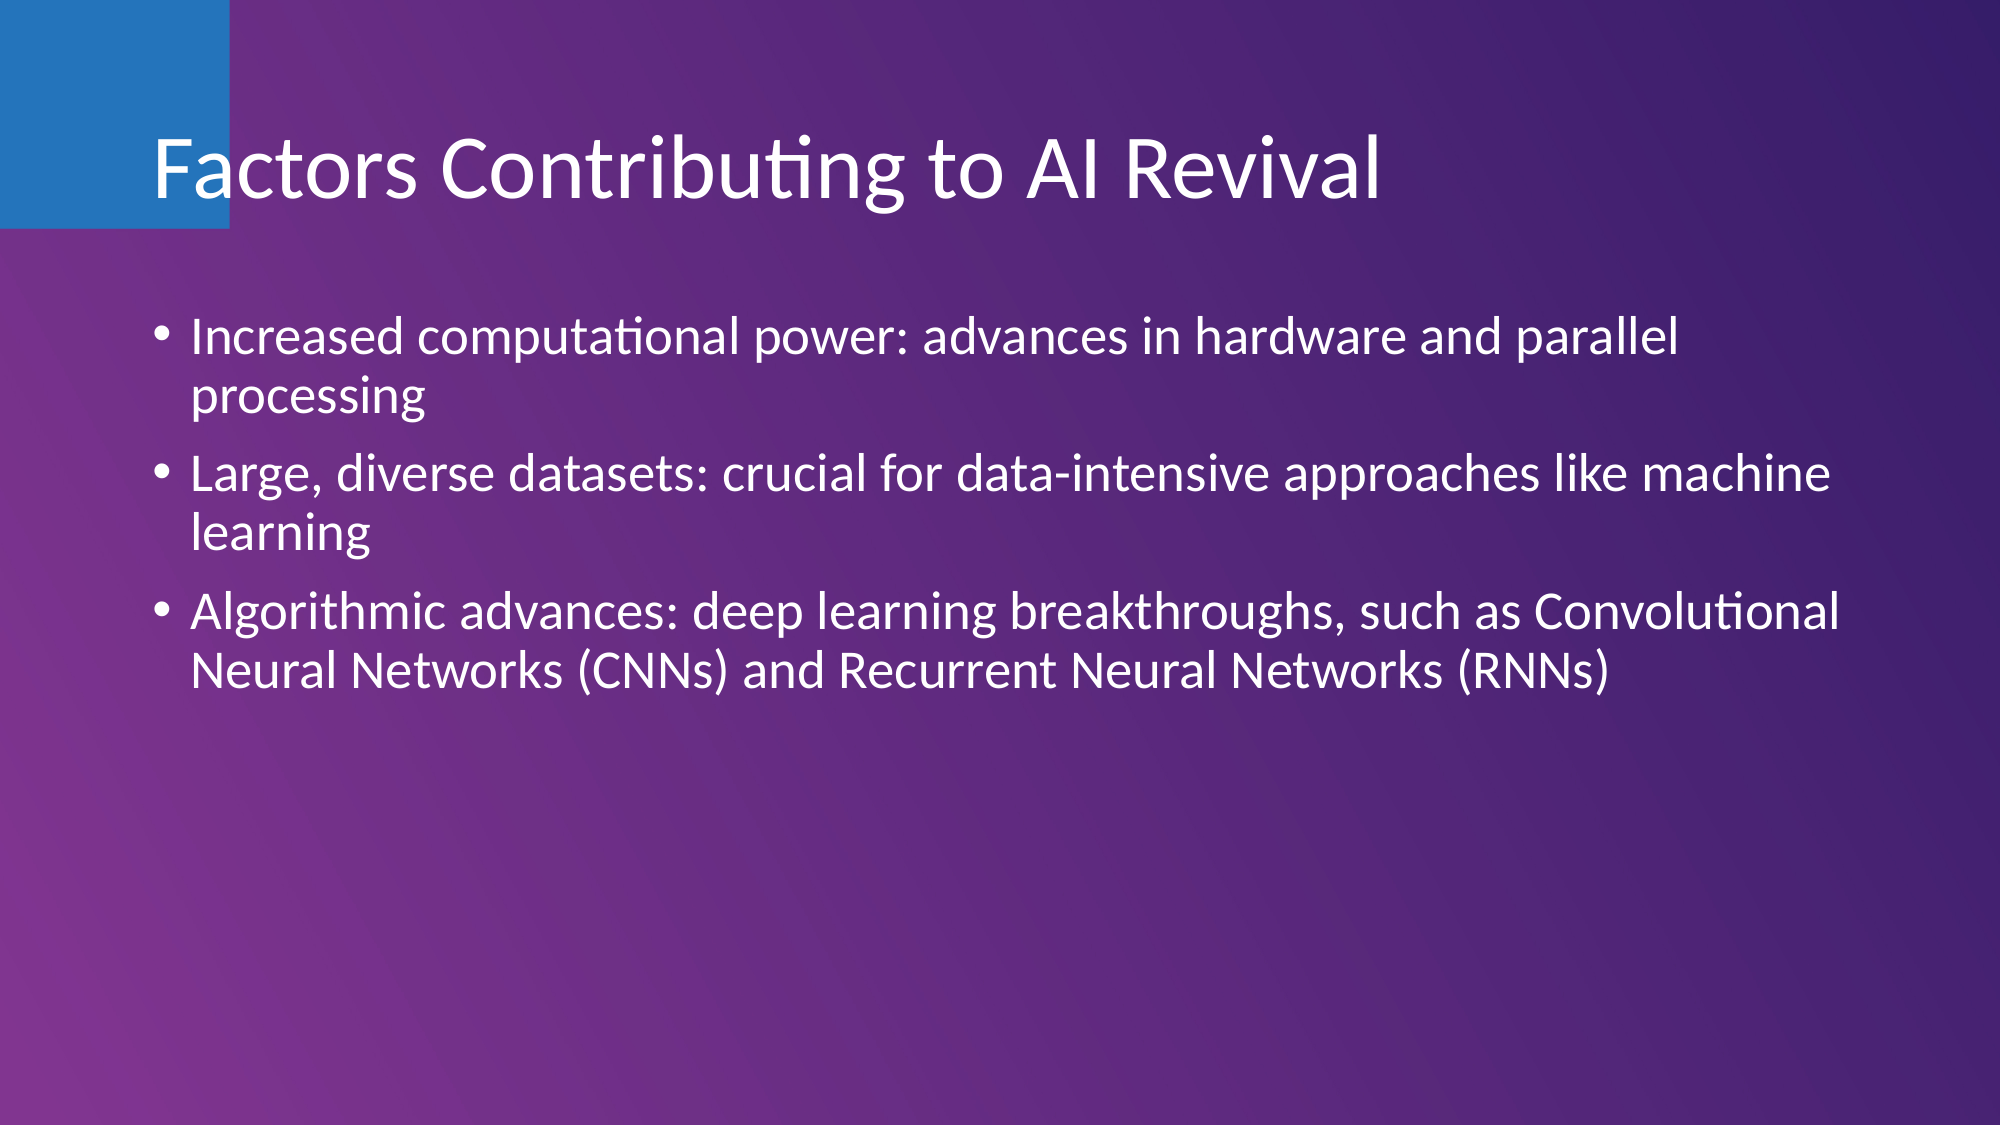

# Factors Contributing to AI Revival
Increased computational power: advances in hardware and parallel processing
Large, diverse datasets: crucial for data-intensive approaches like machine learning
Algorithmic advances: deep learning breakthroughs, such as Convolutional Neural Networks (CNNs) and Recurrent Neural Networks (RNNs)